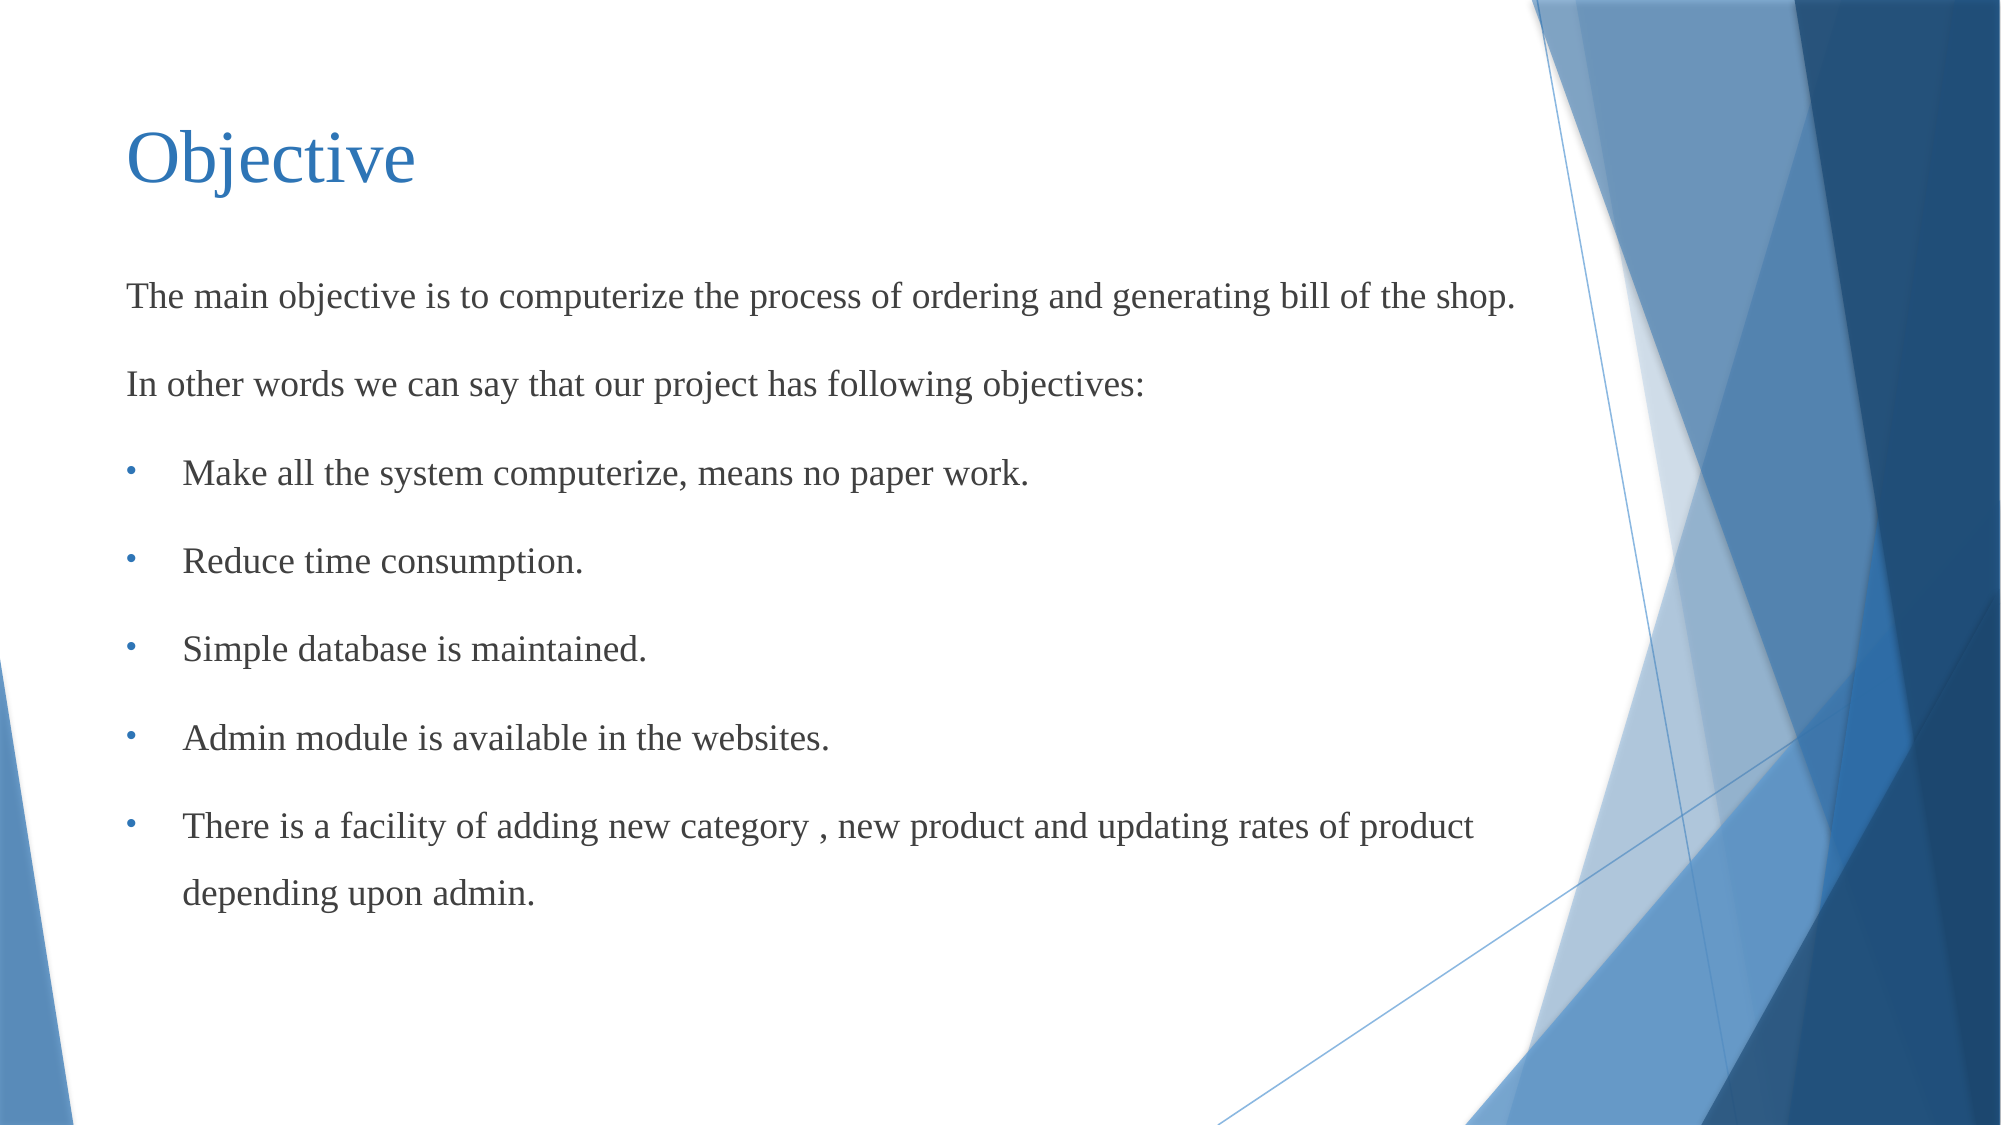

# Objective
The main objective is to computerize the process of ordering and generating bill of the shop.
In other words we can say that our project has following objectives:
Make all the system computerize, means no paper work.
Reduce time consumption.
Simple database is maintained.
Admin module is available in the websites.
There is a facility of adding new category , new product and updating rates of product depending upon admin.